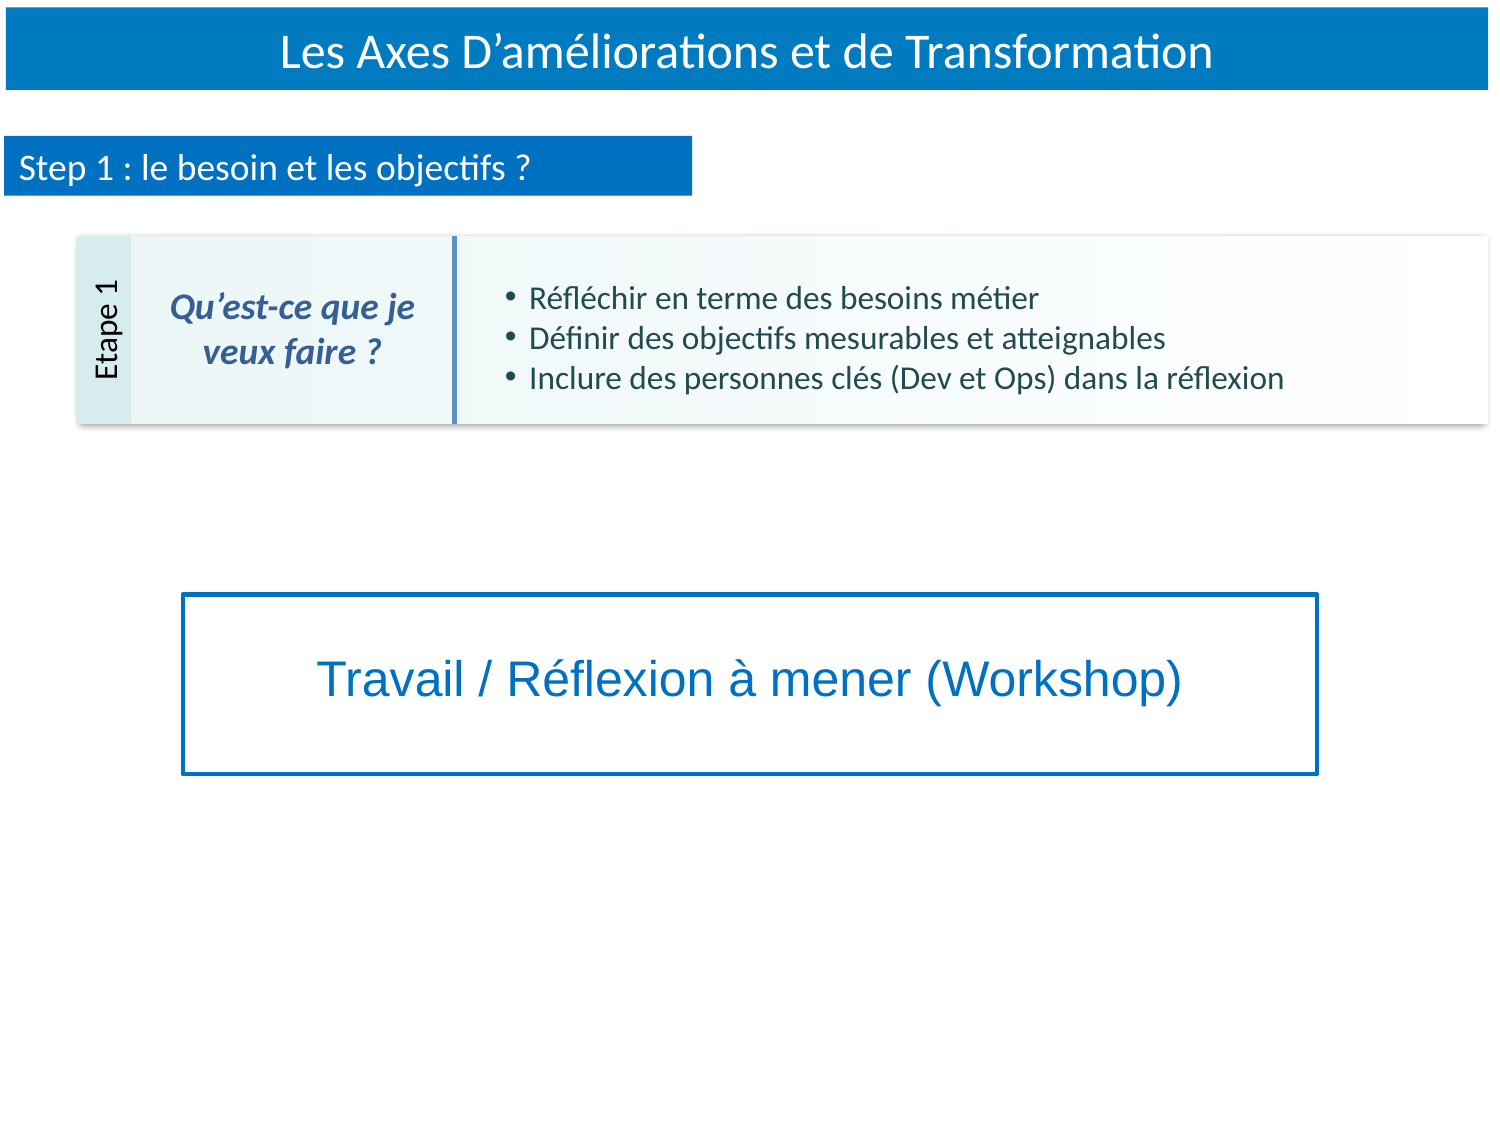

# Les Axes D’améliorations et de Transformation
Step 1 : le besoin et les objectifs ?

Réfléchir en terme des besoins métier
Définir des objectifs mesurables et atteignables
Inclure des personnes clés (Dev et Ops) dans la réflexion
Qu’est-ce que je veux faire ?
Etape 1

Travail / Réflexion à mener (Workshop)